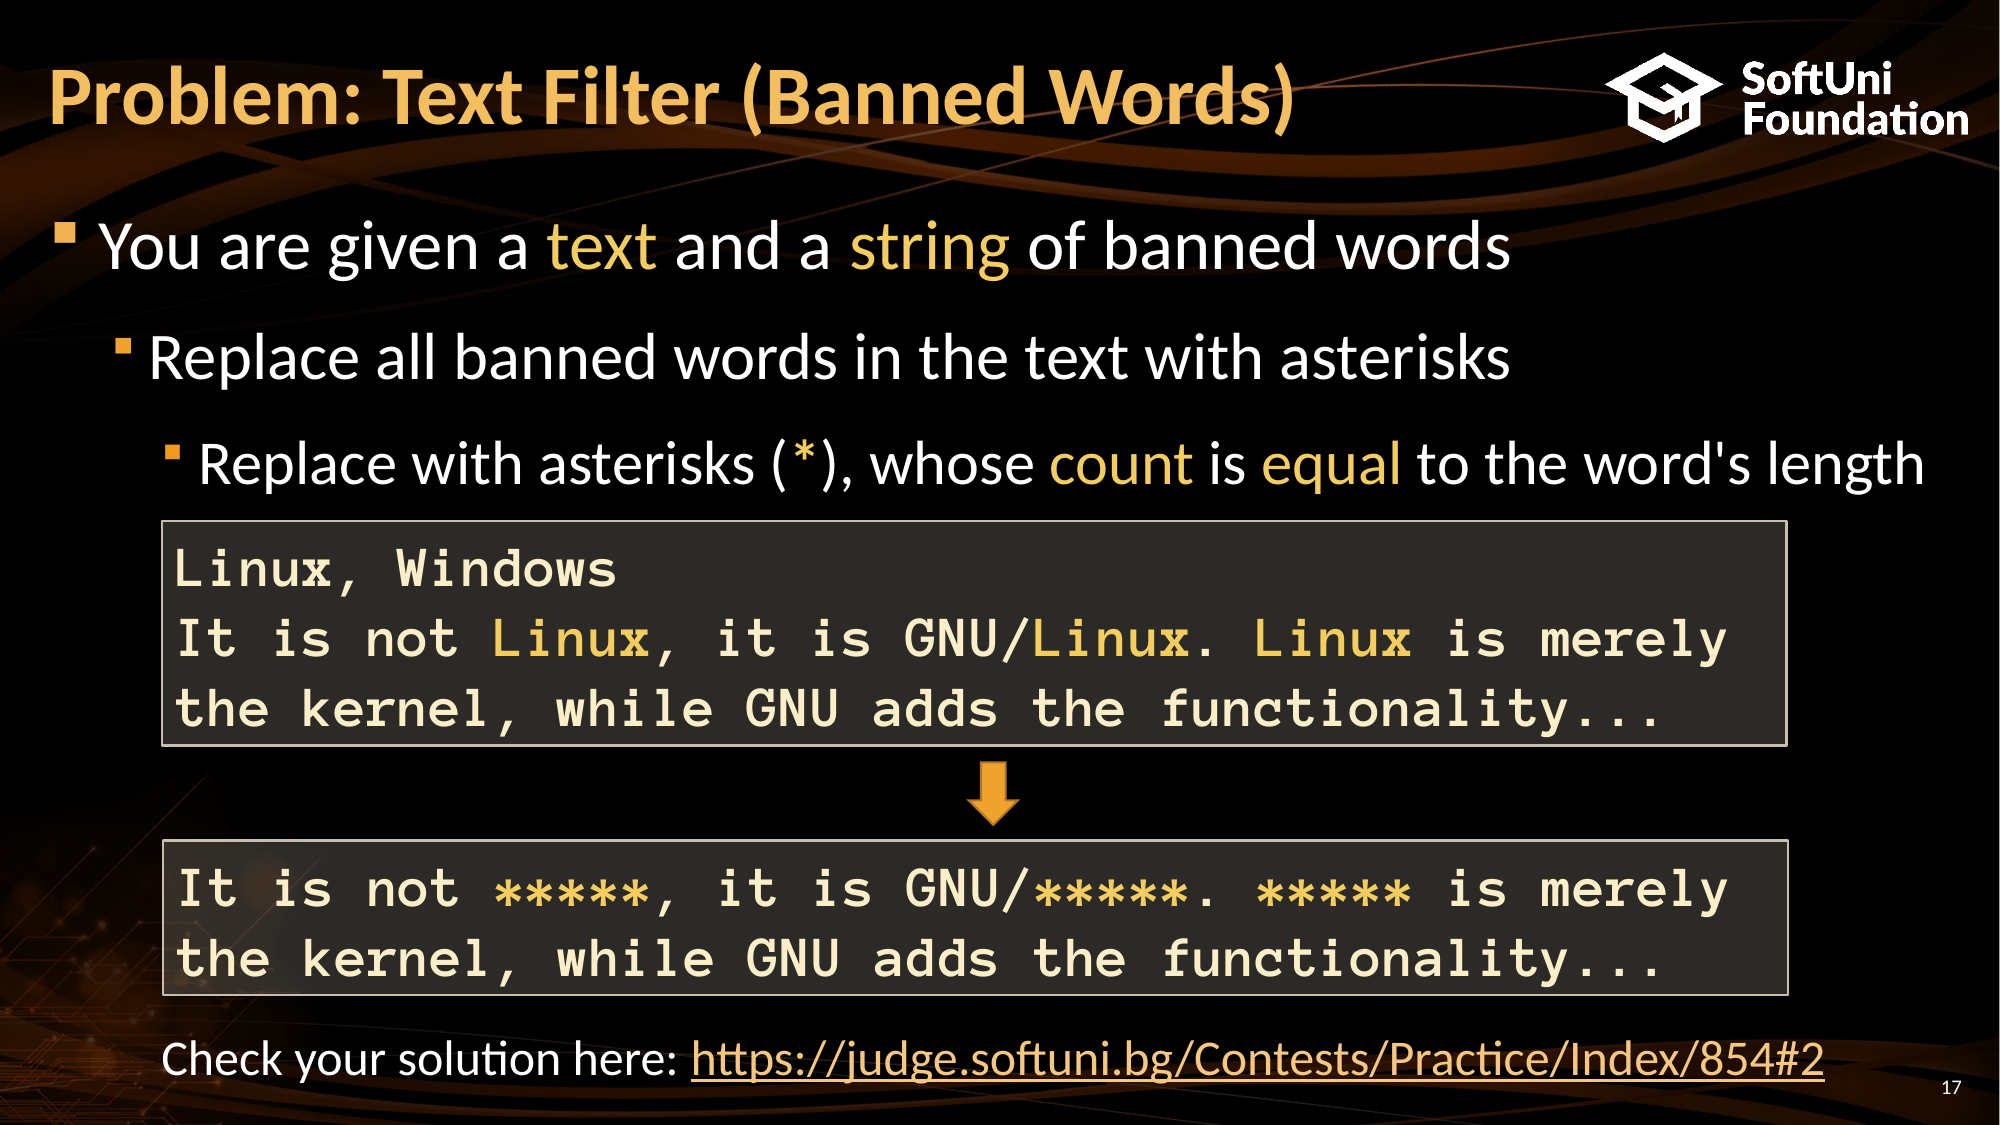

# Problem: Text Filter (Banned Words)
You are given a text and a string of banned words
Replace all banned words in the text with asterisks
Replace with asterisks (*), whose count is equal to the word's length
Linux, Windows
It is not Linux, it is GNU/Linux. Linux is merely the kernel, while GNU adds the functionality...

It is not *****, it is GNU/*****. ***** is merely the kernel, while GNU adds the functionality...
Check your solution here: https://judge.softuni.bg/Contests/Practice/Index/854#2
17